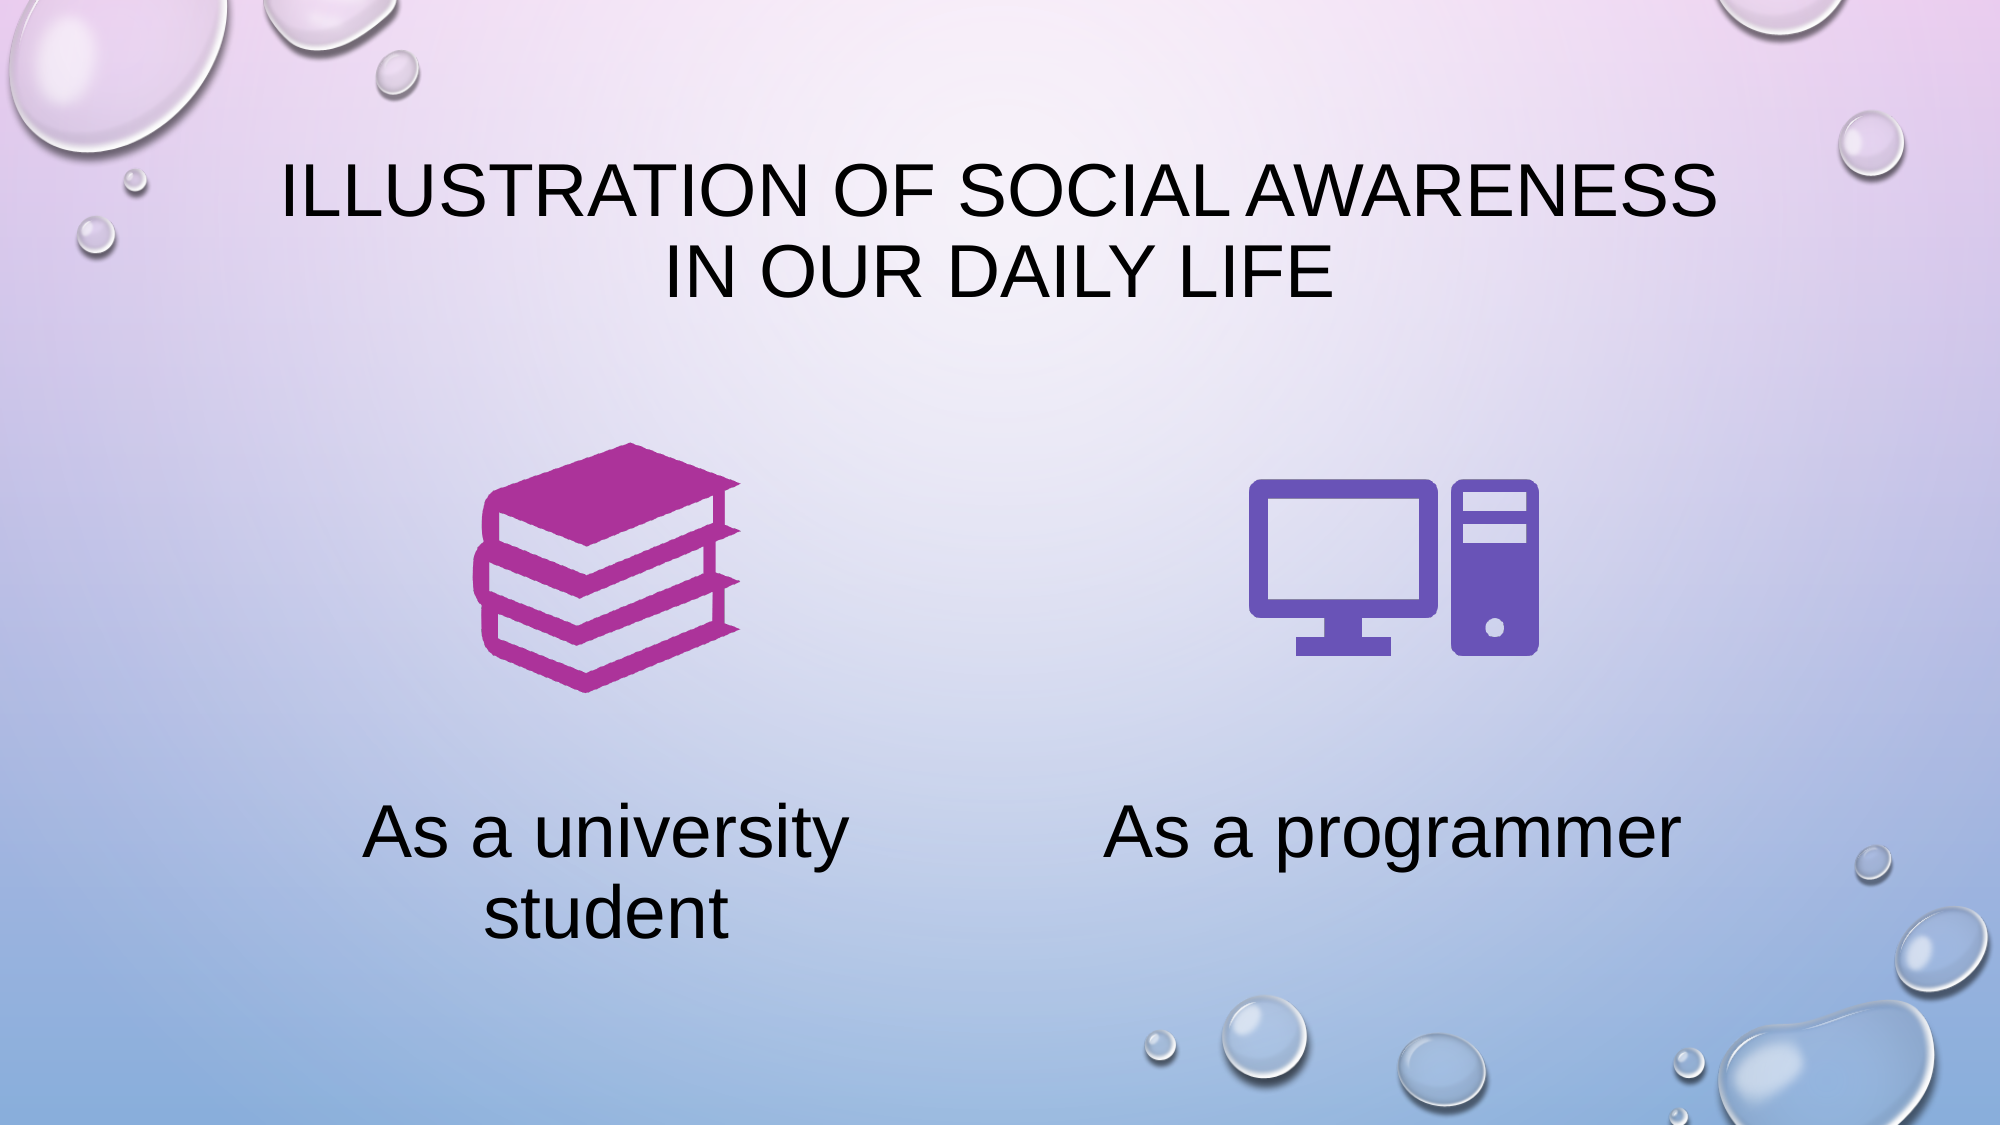

# ILLUSTRATION OF SOCIAL AWARENESS
 IN OUR DAILY LIFE
As a university student
As a programmer